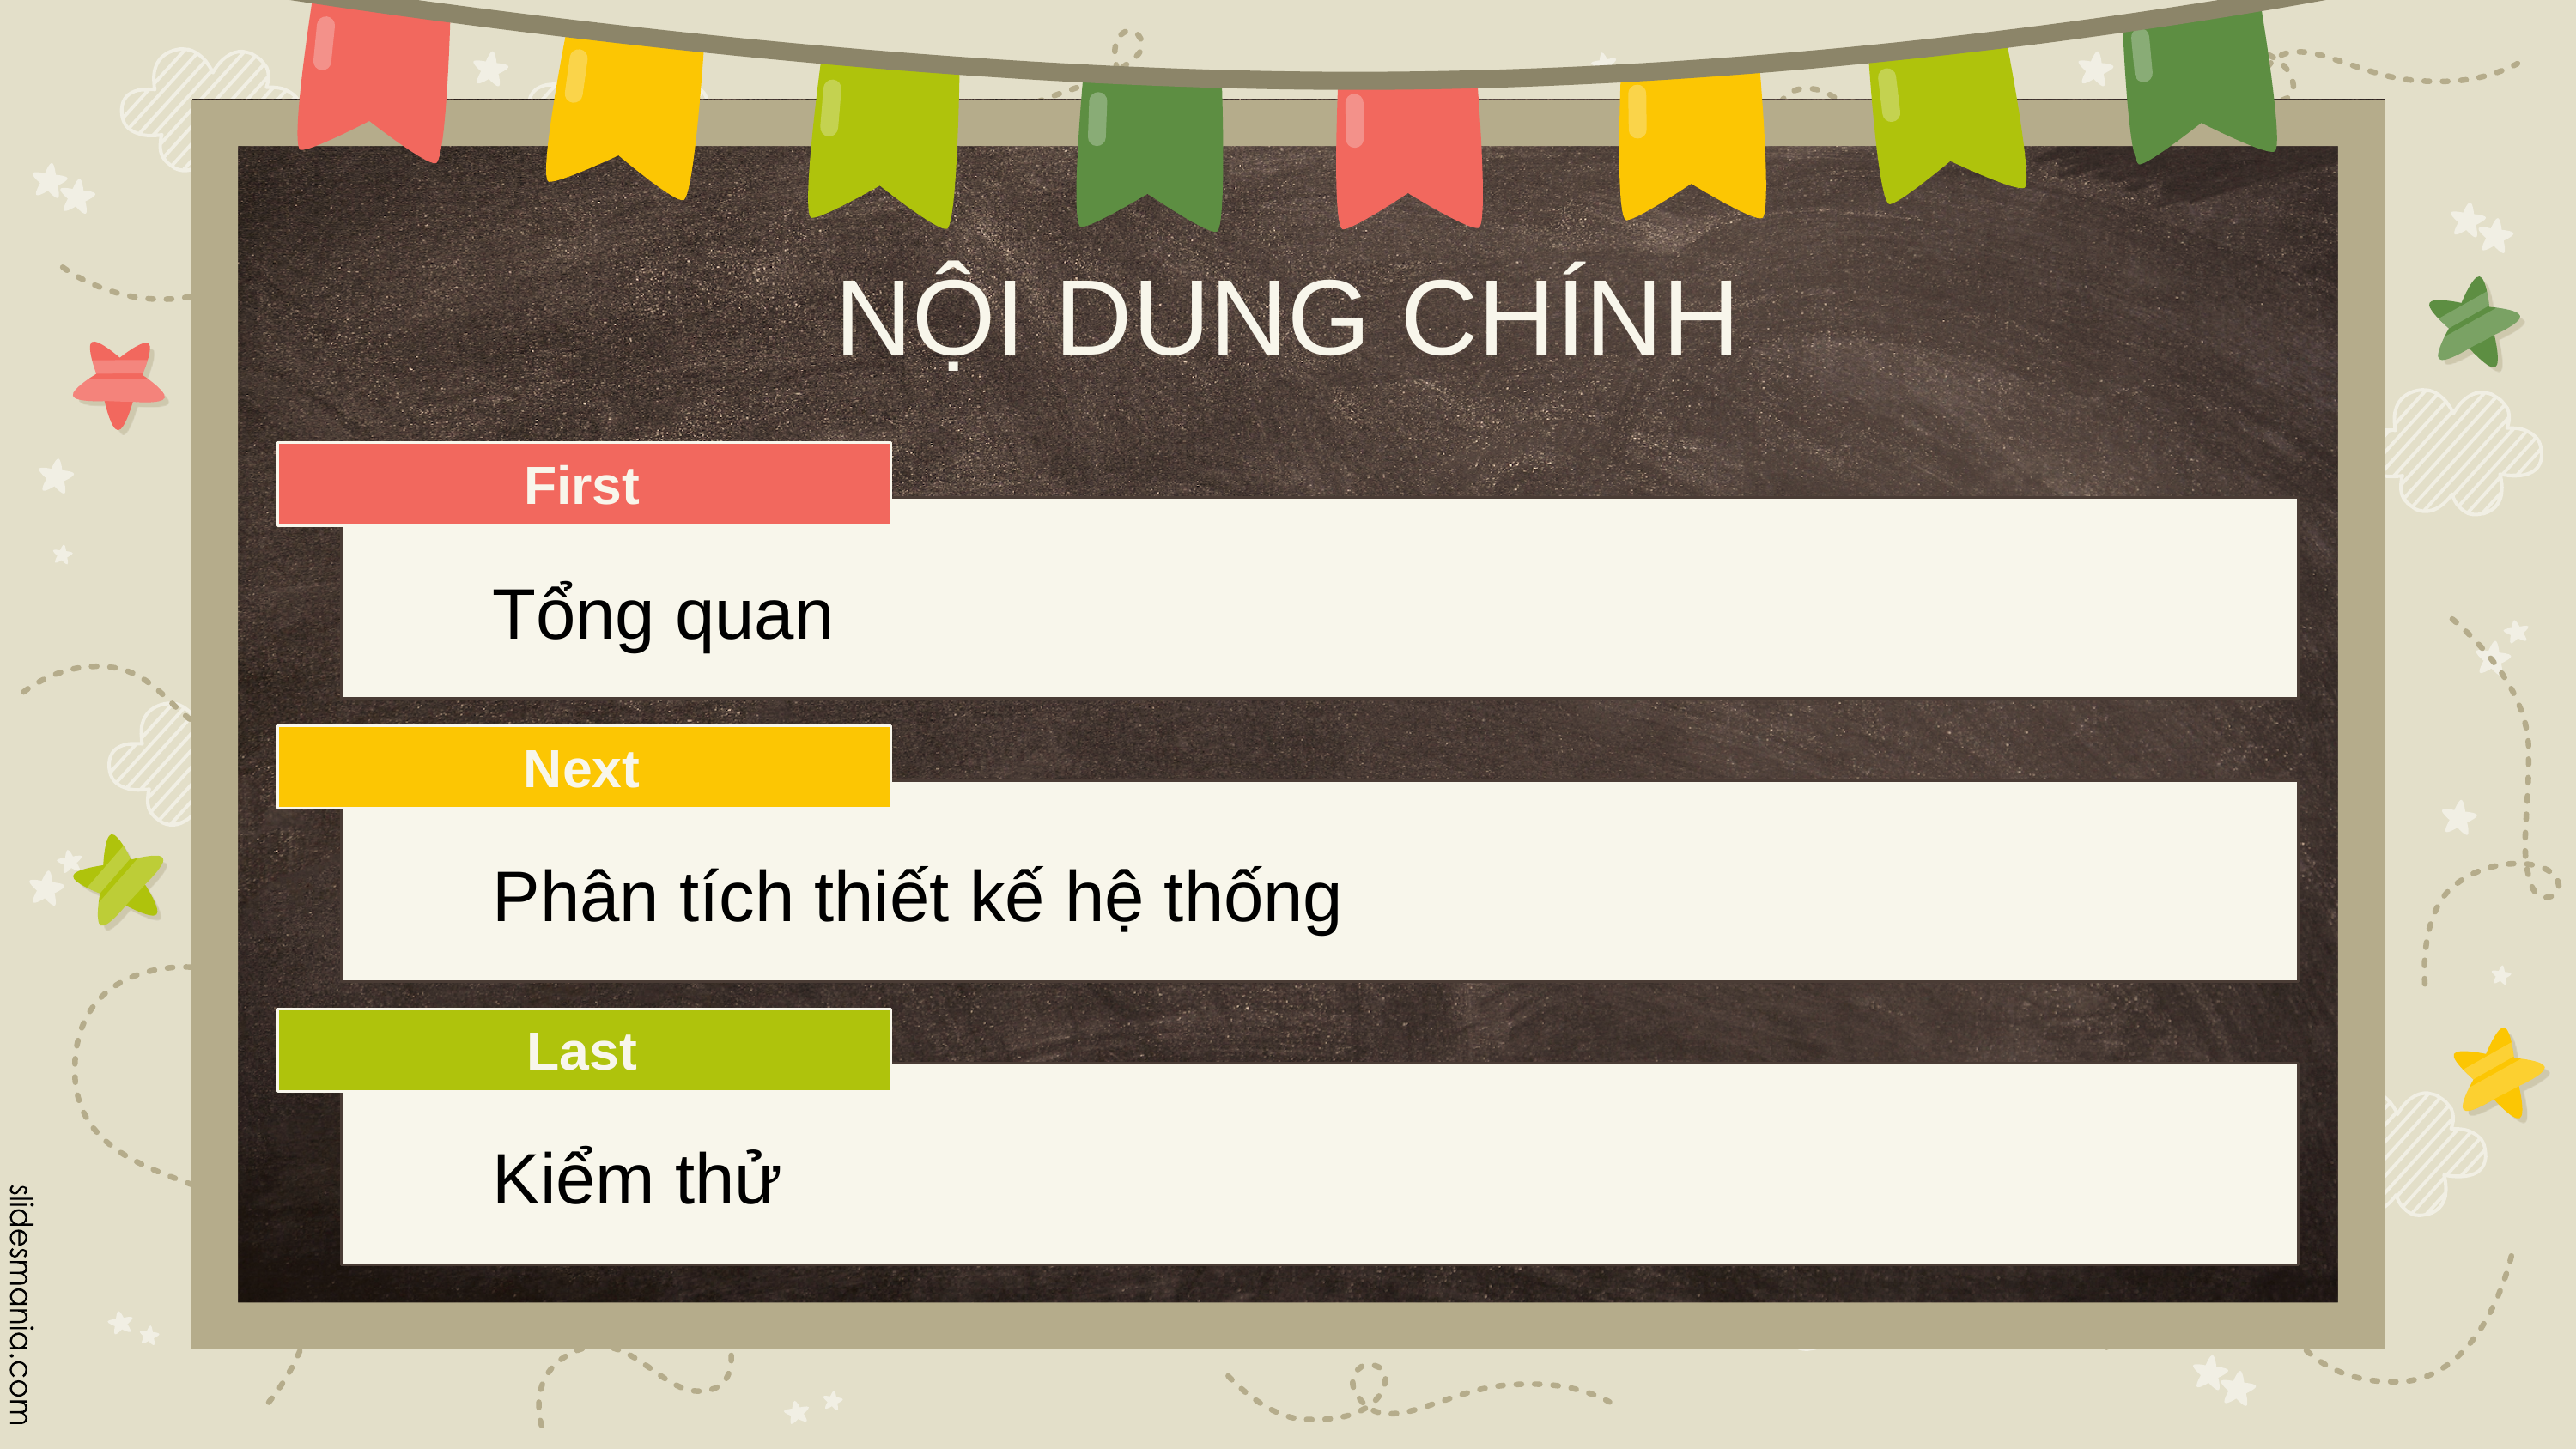

# NỘI DUNG CHÍNH
First
	Tổng quan
Next
	Phân tích thiết kế hệ thống
Last
	Kiểm thử